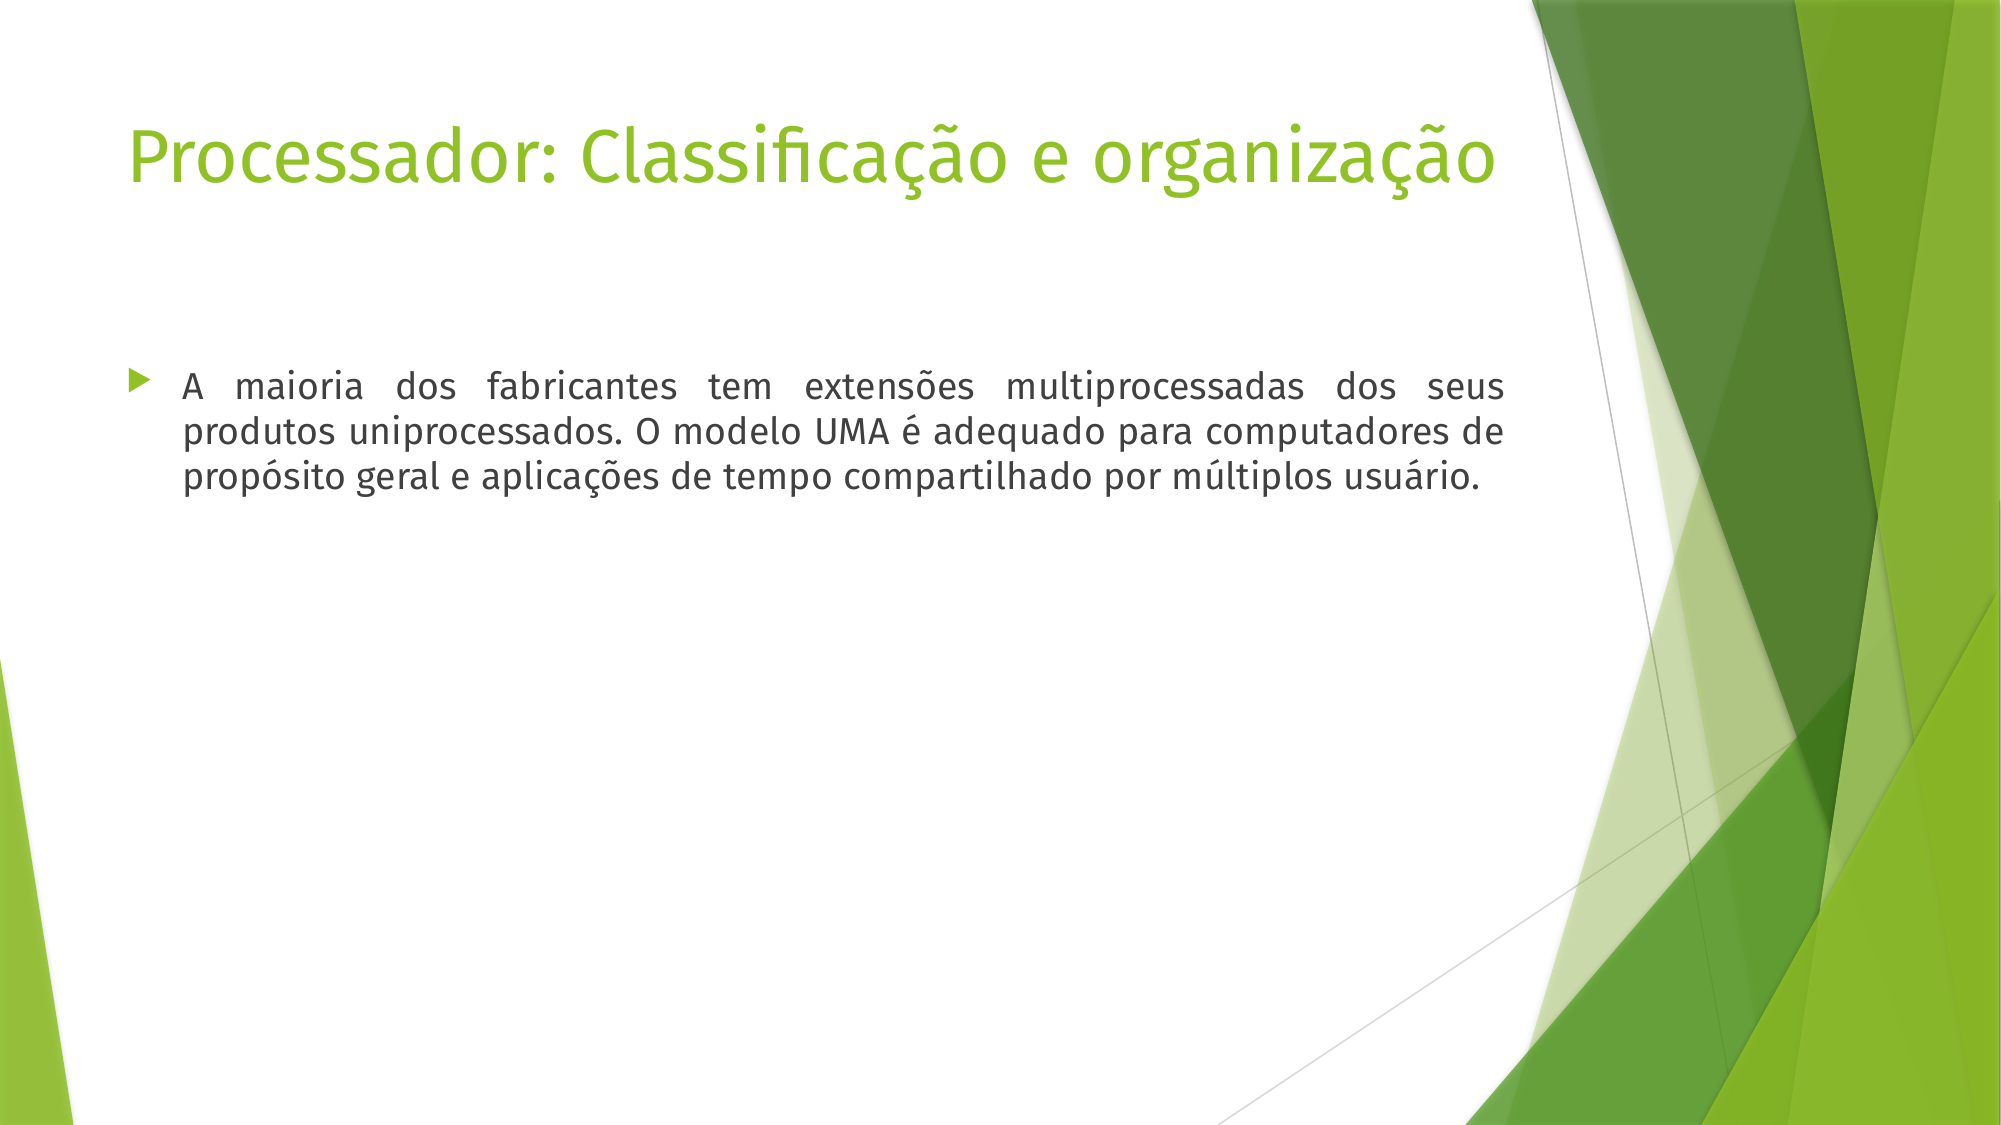

# Processador: Classificação e organização
A maioria dos fabricantes tem extensões multiprocessadas dos seus produtos uniprocessados. O modelo UMA é adequado para computadores de propósito geral e aplicações de tempo compartilhado por múltiplos usuário.